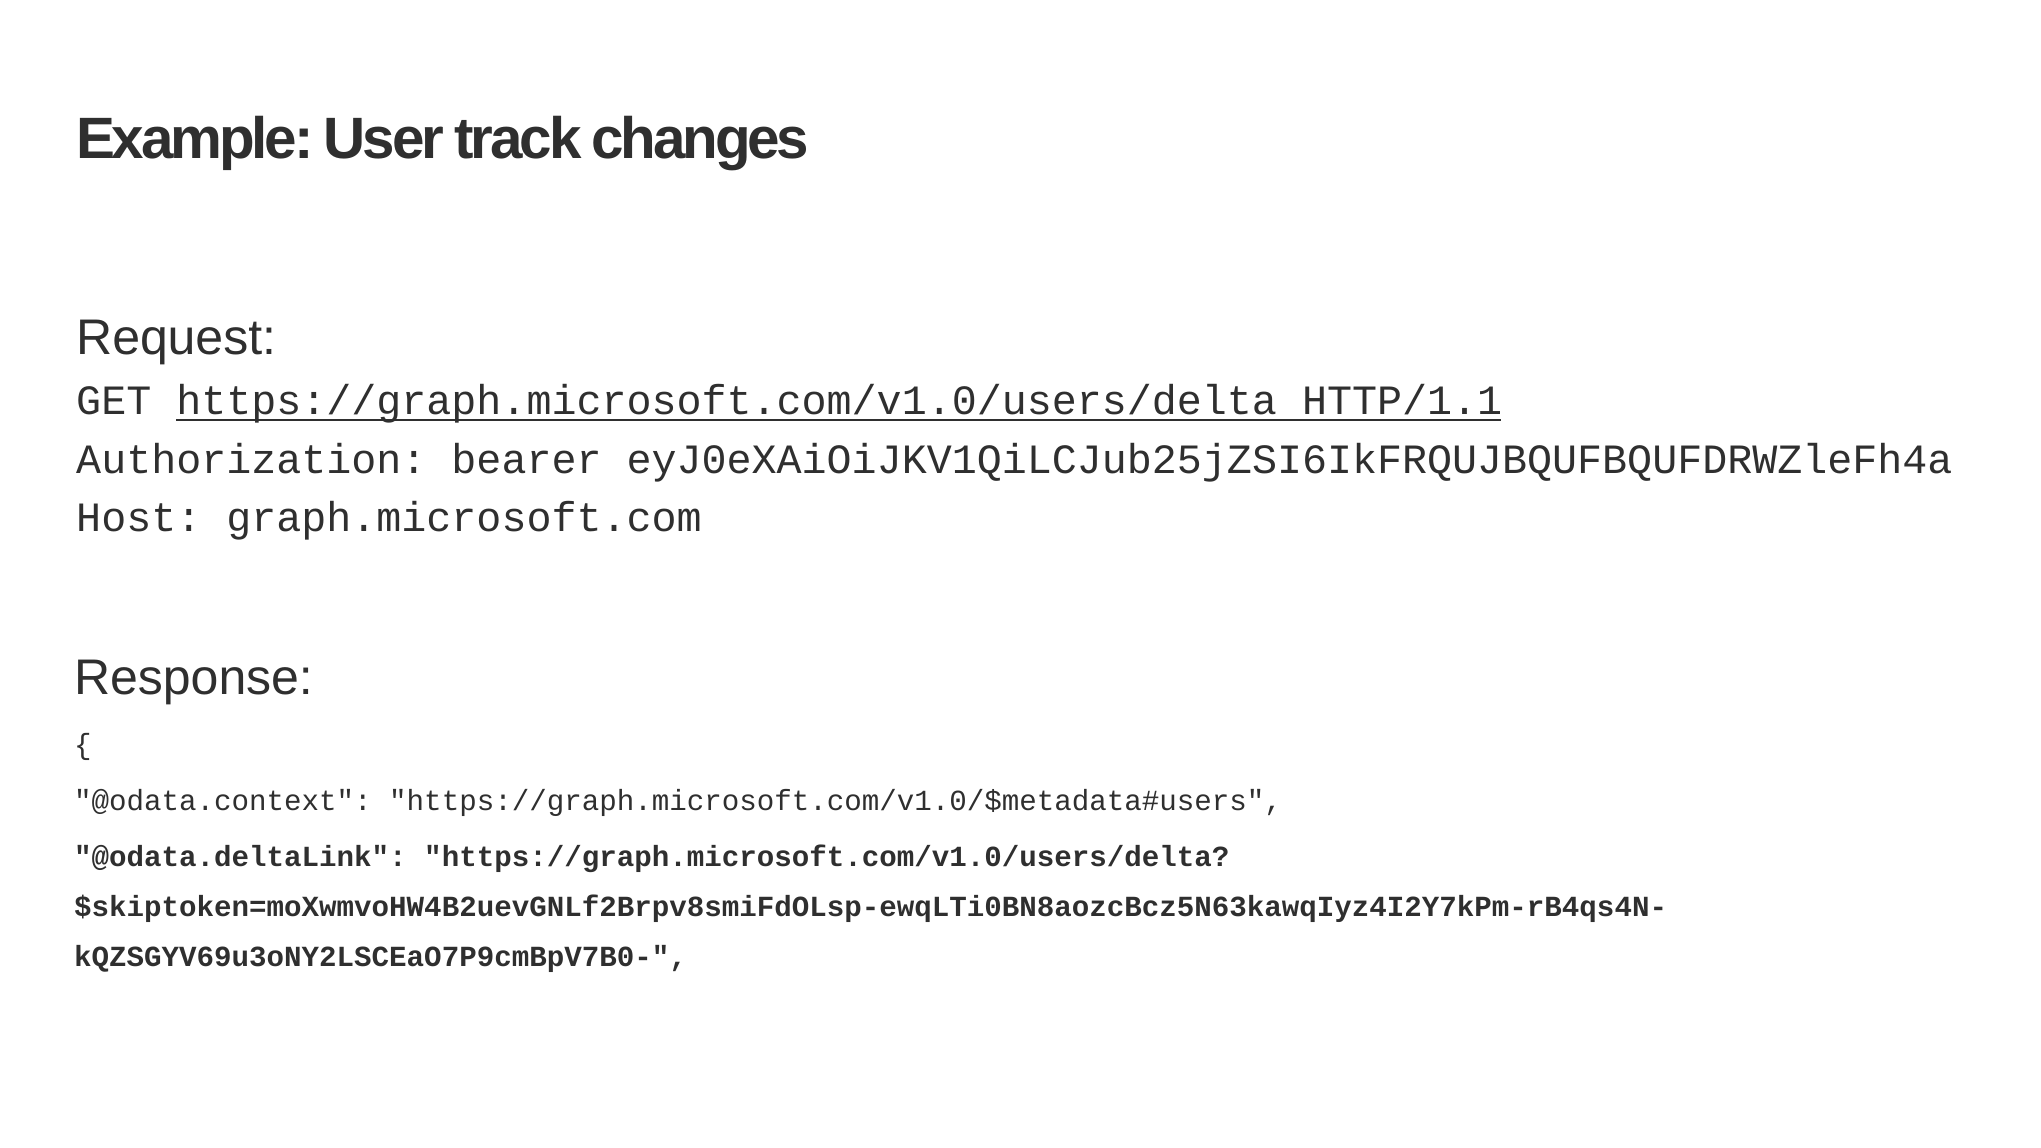

# Example: User track changes
Request:
GET https://graph.microsoft.com/v1.0/users/delta HTTP/1.1
Authorization: bearer eyJ0eXAiOiJKV1QiLCJub25jZSI6IkFRQUJBQUFBQUFDRWZleFh4a
Host: graph.microsoft.com

Response:
{
"@odata.context": "https://graph.microsoft.com/v1.0/$metadata#users",
"@odata.deltaLink": "https://graph.microsoft.com/v1.0/users/delta?$skiptoken=moXwmvoHW4B2uevGNLf2Brpv8smiFdOLsp-ewqLTi0BN8aozcBcz5N63kawqIyz4I2Y7kPm-rB4qs4N-kQZSGYV69u3oNY2LSCEaO7P9cmBpV7B0-",